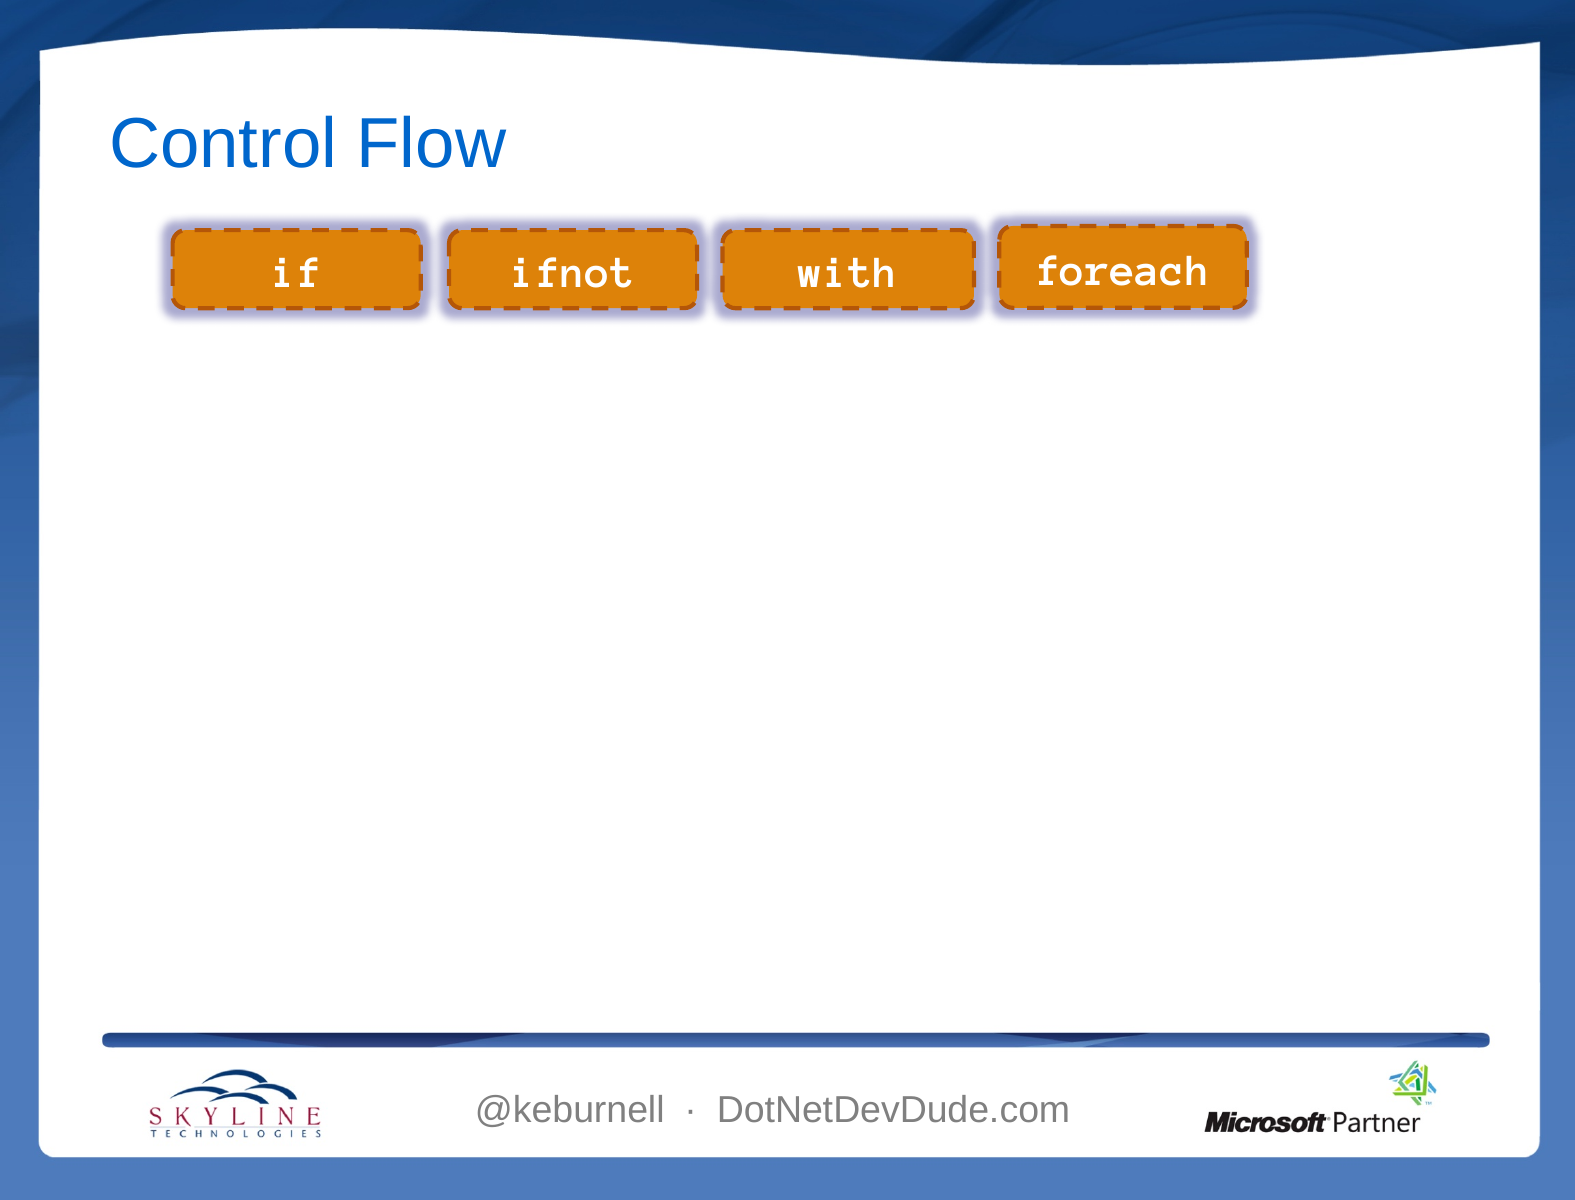

# Control Flow
foreach
ifnot
if
with
@keburnell  ∙  DotNetDevDude.com